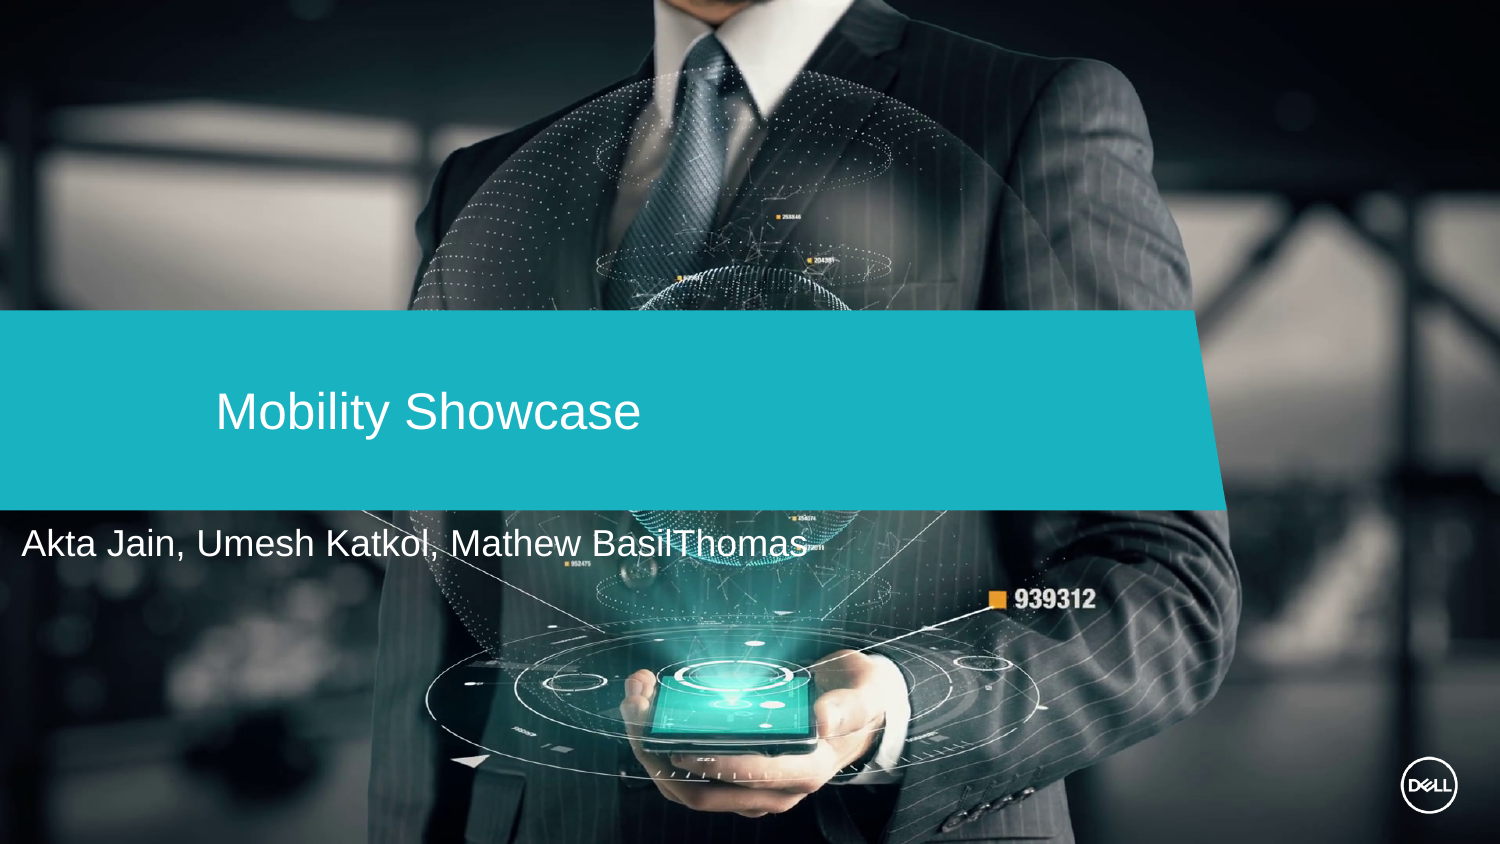

# Mobility Showcase
Akta Jain, Umesh Katkol, Mathew BasilThomas